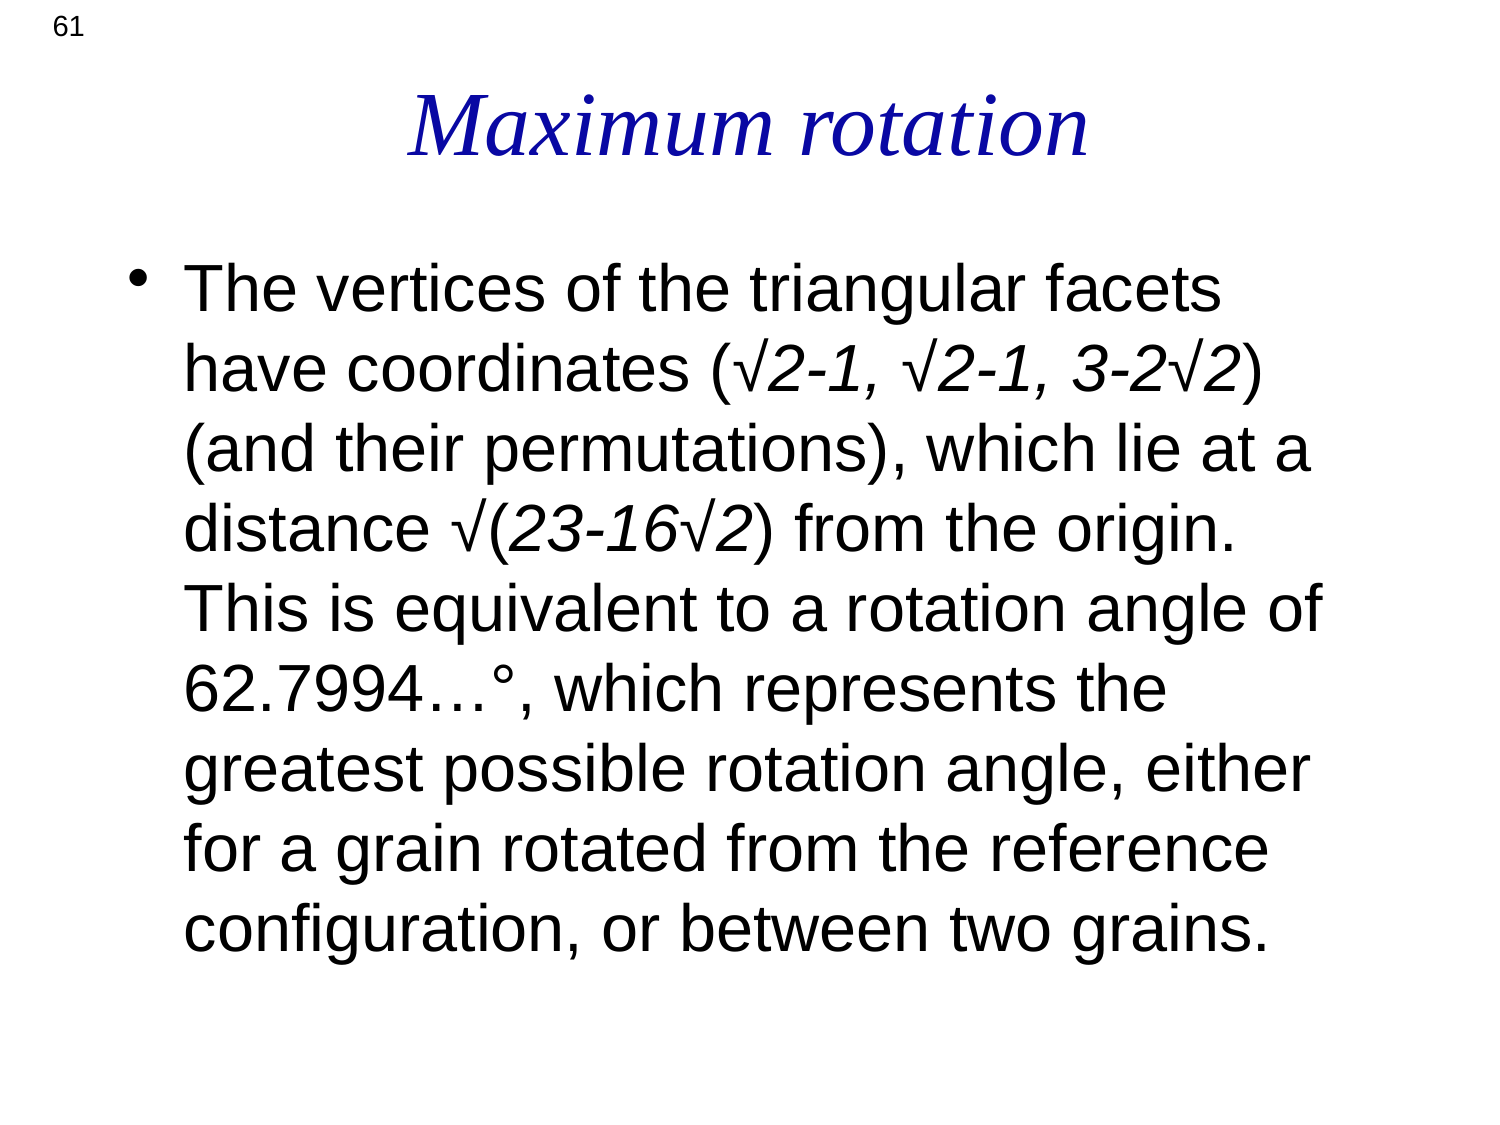

61
# Maximum rotation
The vertices of the triangular facets have coordinates (√2-1, √2-1, 3-2√2) (and their permutations), which lie at a distance √(23-16√2) from the origin.  This is equivalent to a rotation angle of 62.7994…°, which represents the greatest possible rotation angle, either for a grain rotated from the reference configuration, or between two grains.